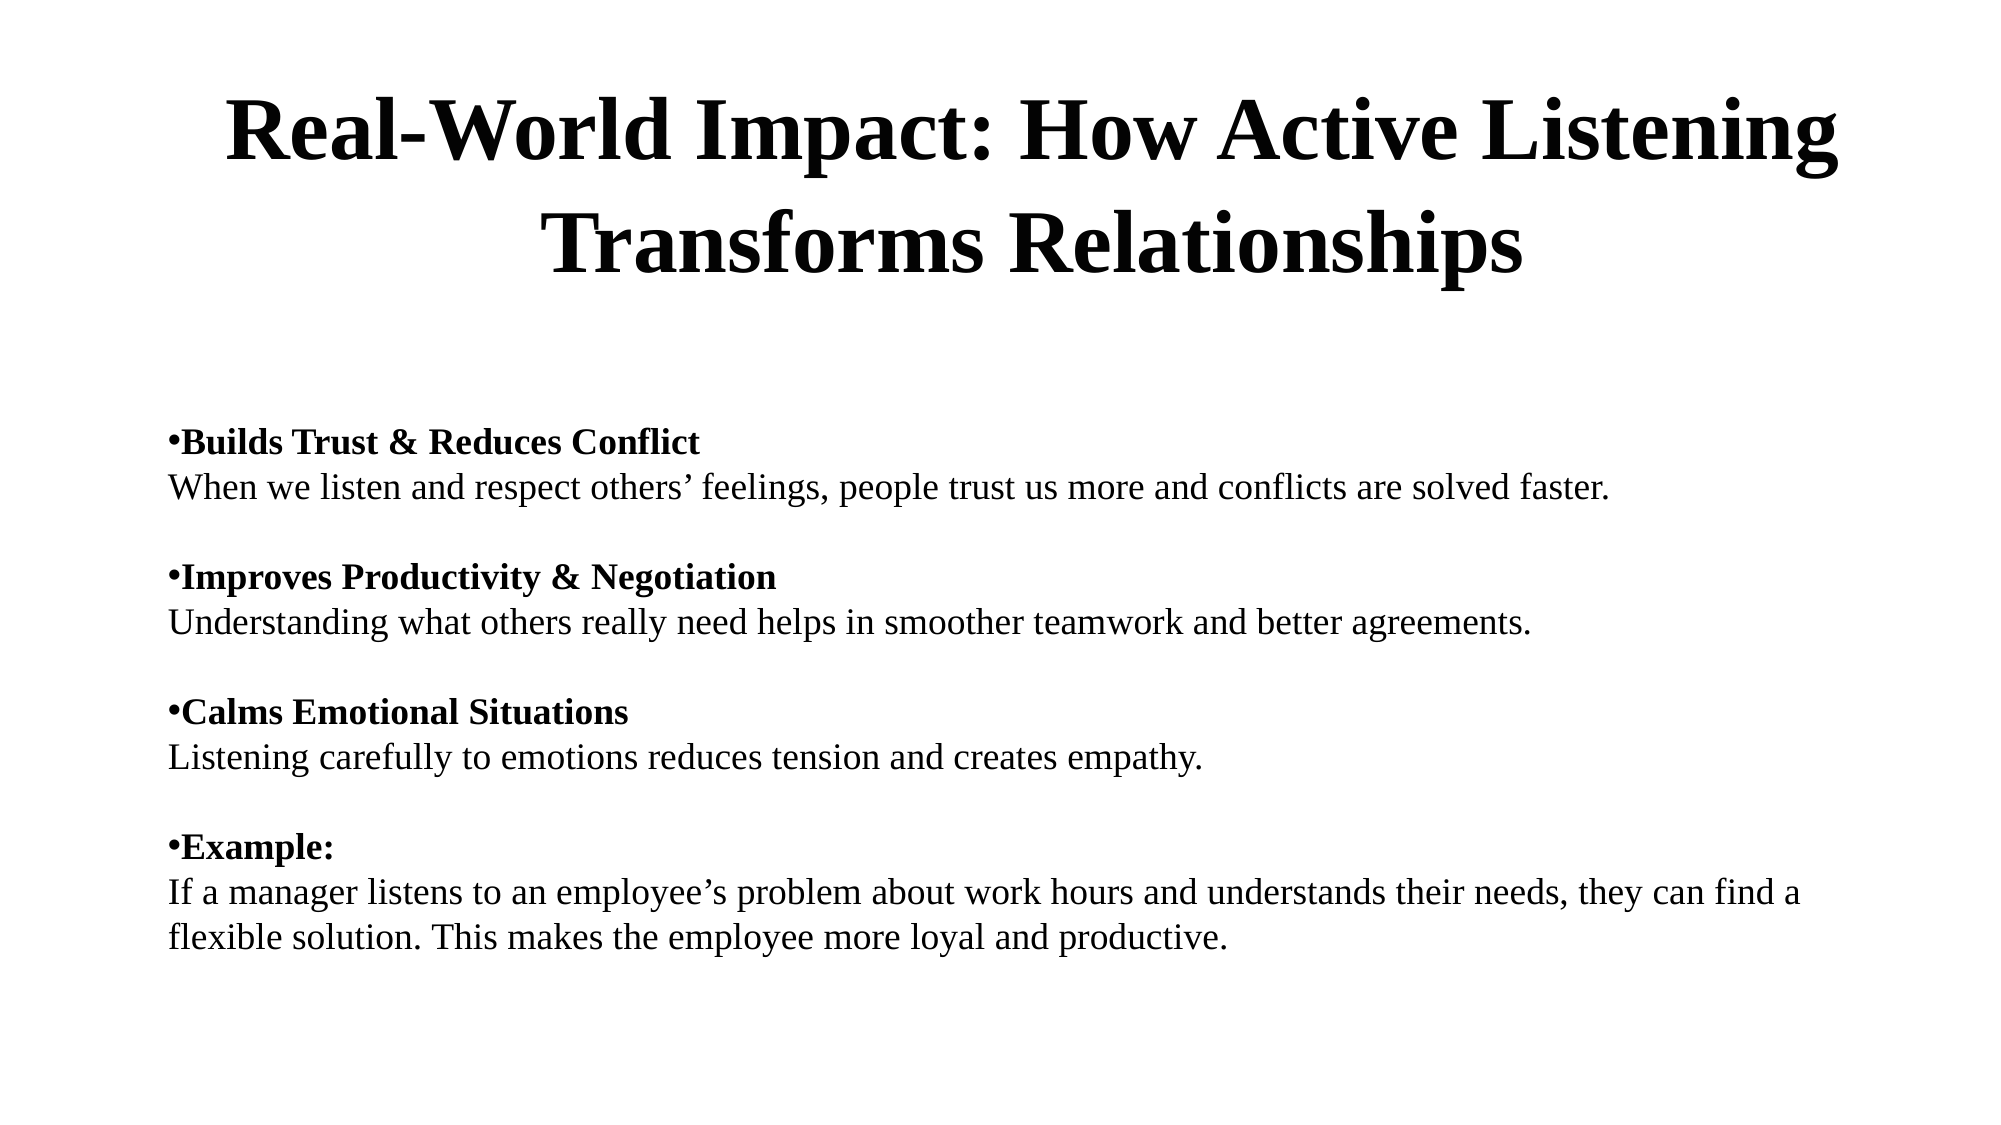

Real-World Impact: How Active Listening Transforms Relationships

Builds Trust & Reduces Conflict
When we listen and respect others’ feelings, people trust us more and conflicts are solved faster.

Improves Productivity & Negotiation
Understanding what others really need helps in smoother teamwork and better agreements.

Calms Emotional Situations
Listening carefully to emotions reduces tension and creates empathy.

Example:
If a manager listens to an employee’s problem about work hours and understands their needs, they can find a flexible solution. This makes the employee more loyal and productive.